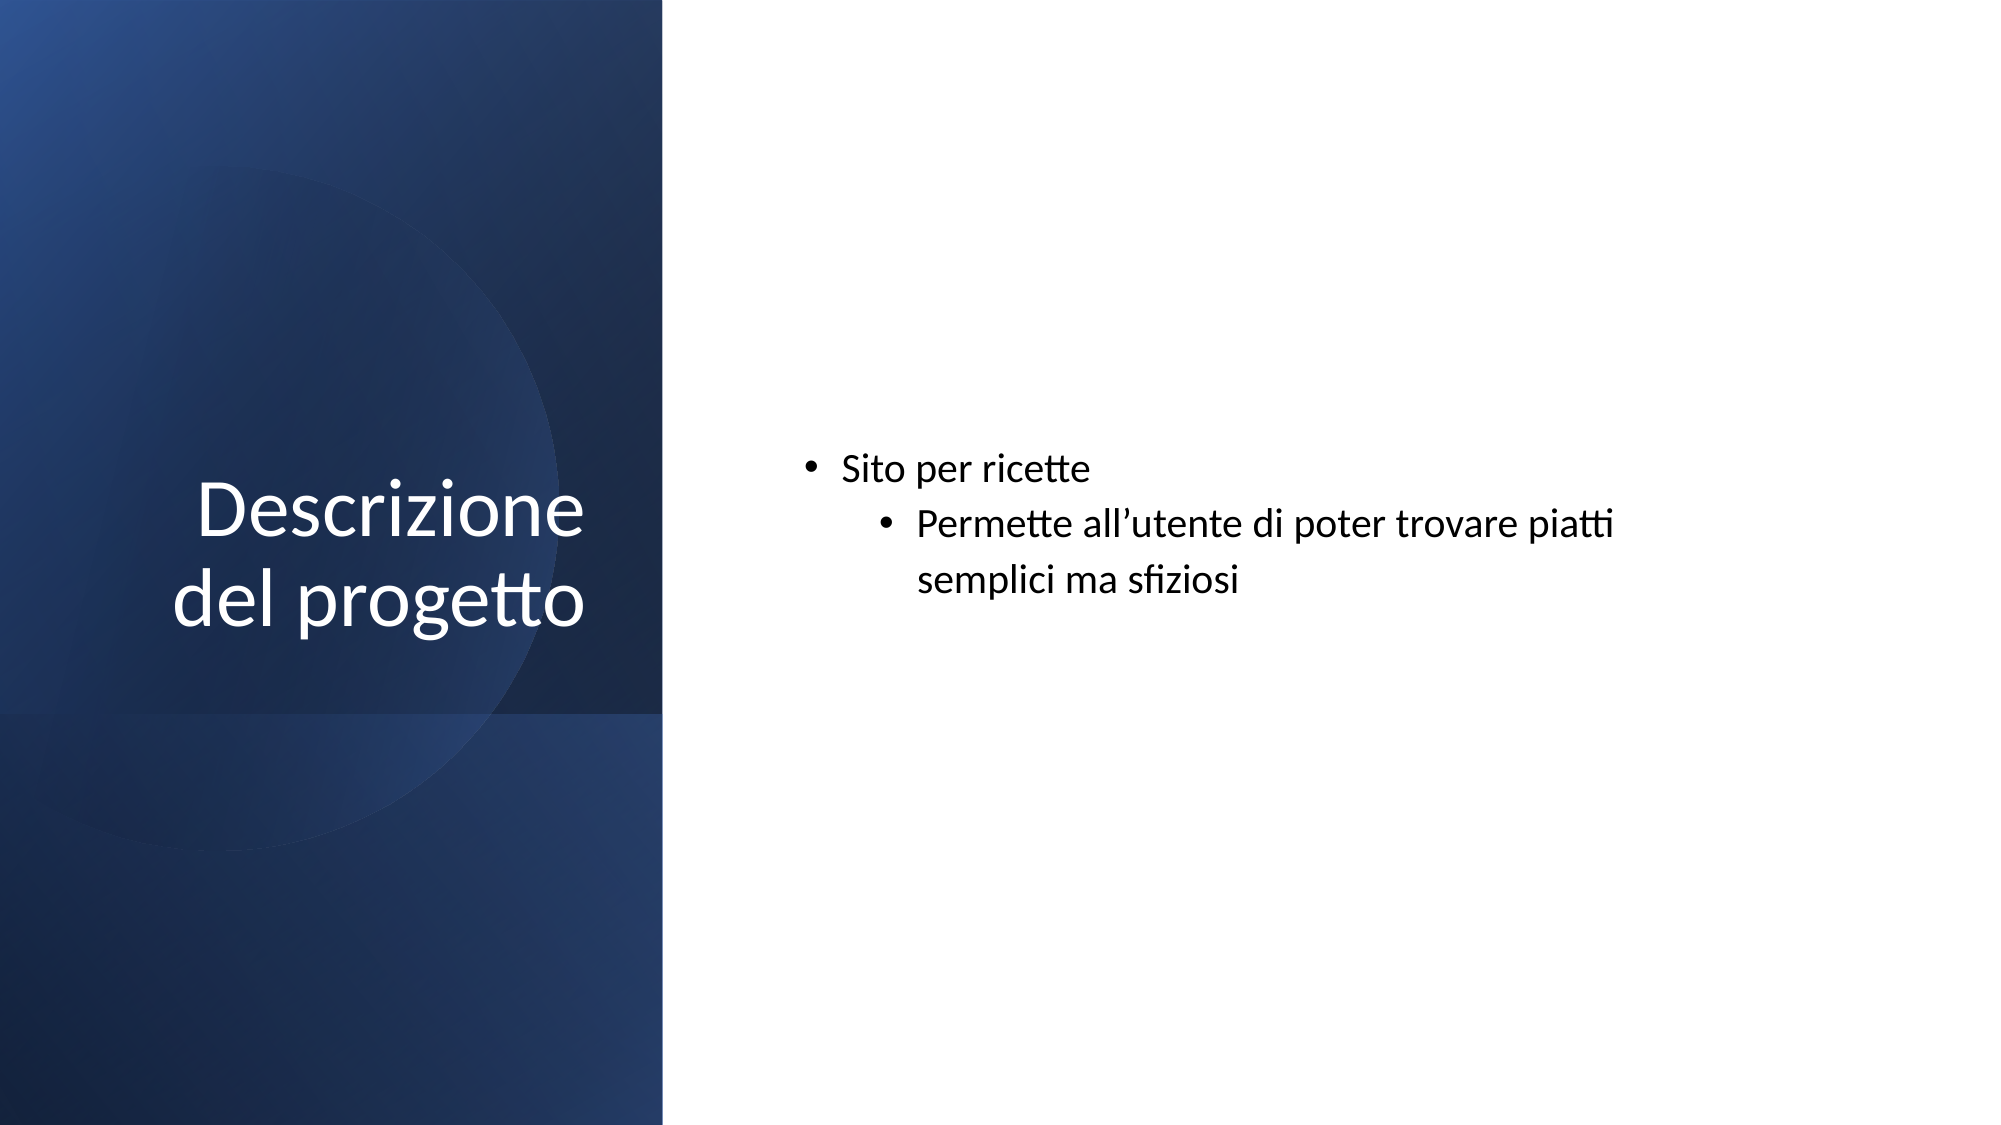

# Descrizione del progetto
Sito per ricette
Permette all’utente di poter trovare piatti
    semplici ma sfiziosi